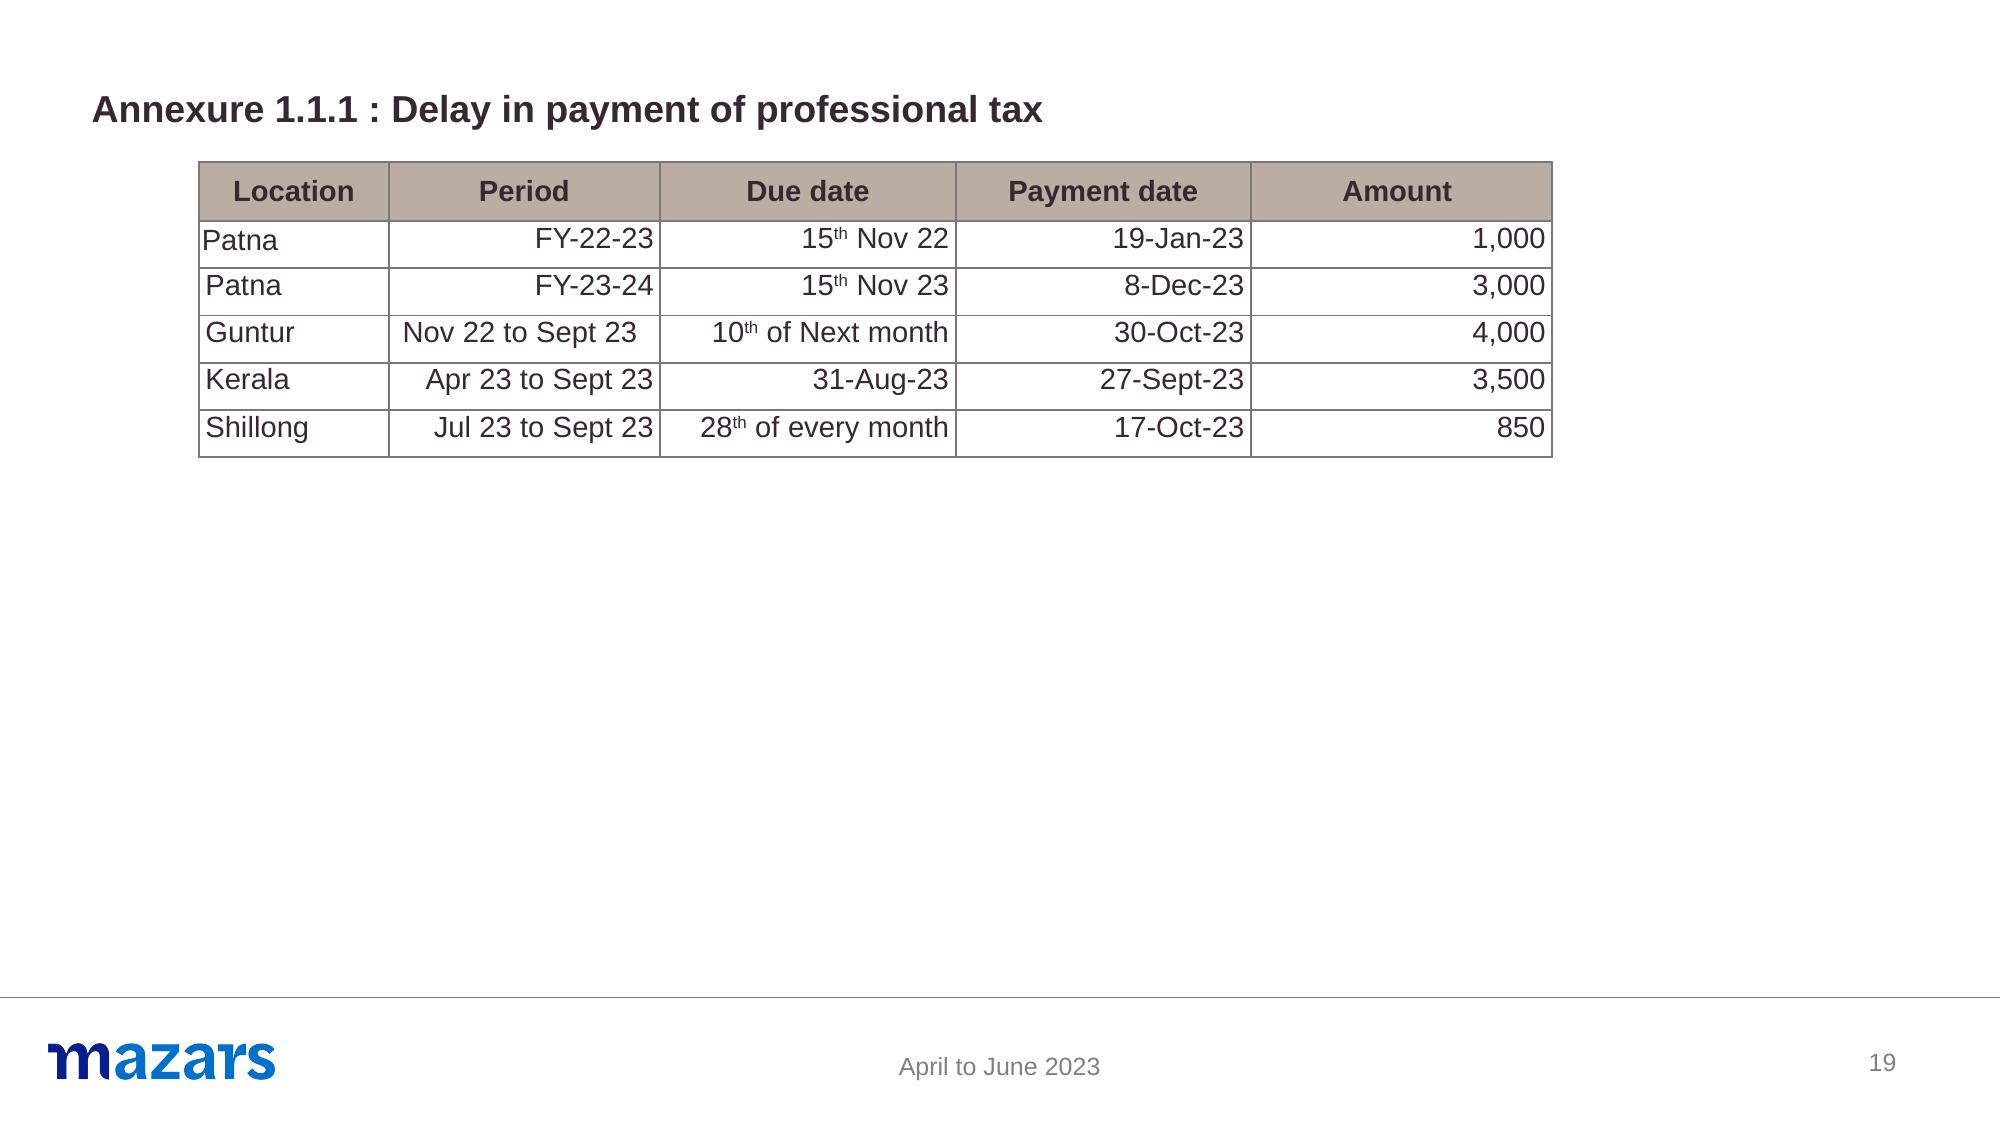

Annexure 1.1.1 : Delay in payment of professional tax
19
| Location | Period | Due date | Payment date | Amount |
| --- | --- | --- | --- | --- |
| Patna | FY-22-23 | 15th Nov 22 | 19-Jan-23 | 1,000 |
| Patna | FY-23-24 | 15th Nov 23 | 8-Dec-23 | 3,000 |
| Guntur | Nov 22 to Sept 23 | 10th of Next month | 30-Oct-23 | 4,000 |
| Kerala | Apr 23 to Sept 23 | 31-Aug-23 | 27-Sept-23 | 3,500 |
| Shillong | Jul 23 to Sept 23 | 28th of every month | 17-Oct-23 | 850 |
19
April to June 2023